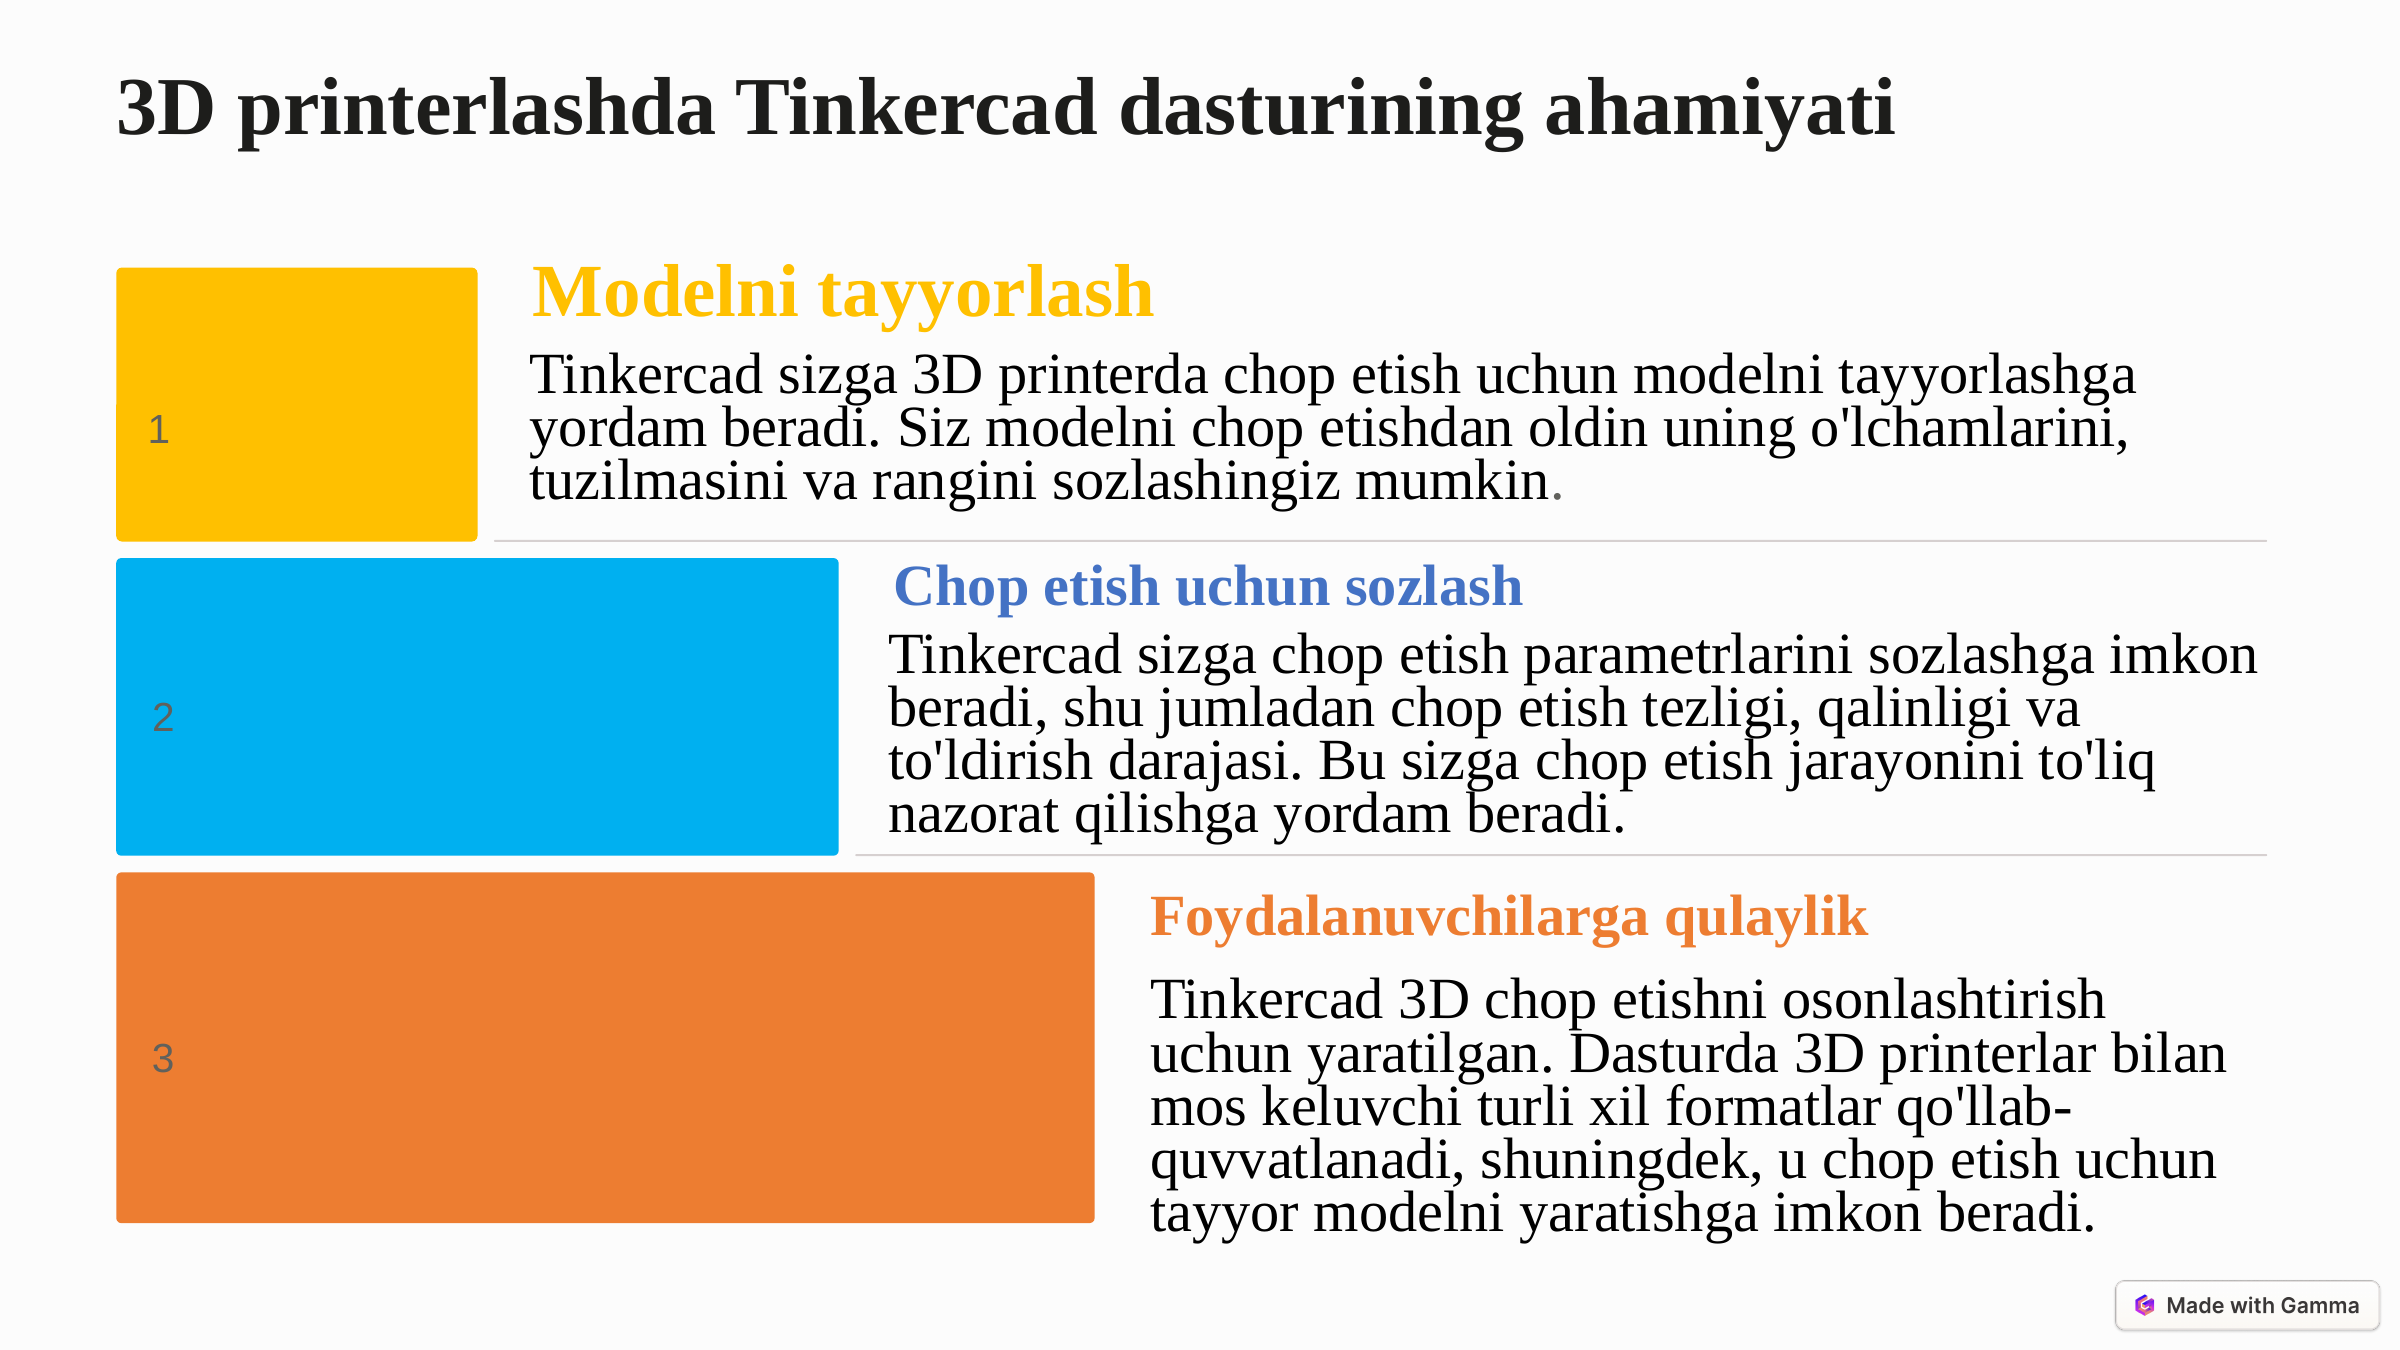

3D printerlashda Tinkercad dasturining ahamiyati

Modelni tayyorlash
Tinkercad sizga 3D printerda chop etish uchun modelni tayyorlashga yordam beradi. Siz modelni chop etishdan oldin uning o'lchamlarini, tuzilmasini va rangini sozlashingiz mumkin.
1

Chop etish uchun sozlash
Tinkercad sizga chop etish parametrlarini sozlashga imkon beradi, shu jumladan chop etish tezligi, qalinligi va to'ldirish darajasi. Bu sizga chop etish jarayonini to'liq nazorat qilishga yordam beradi.
2

Foydalanuvchilarga qulaylik
Tinkercad 3D chop etishni osonlashtirish uchun yaratilgan. Dasturda 3D printerlar bilan mos keluvchi turli xil formatlar qo'llab-quvvatlanadi, shuningdek, u chop etish uchun tayyor modelni yaratishga imkon beradi.
3